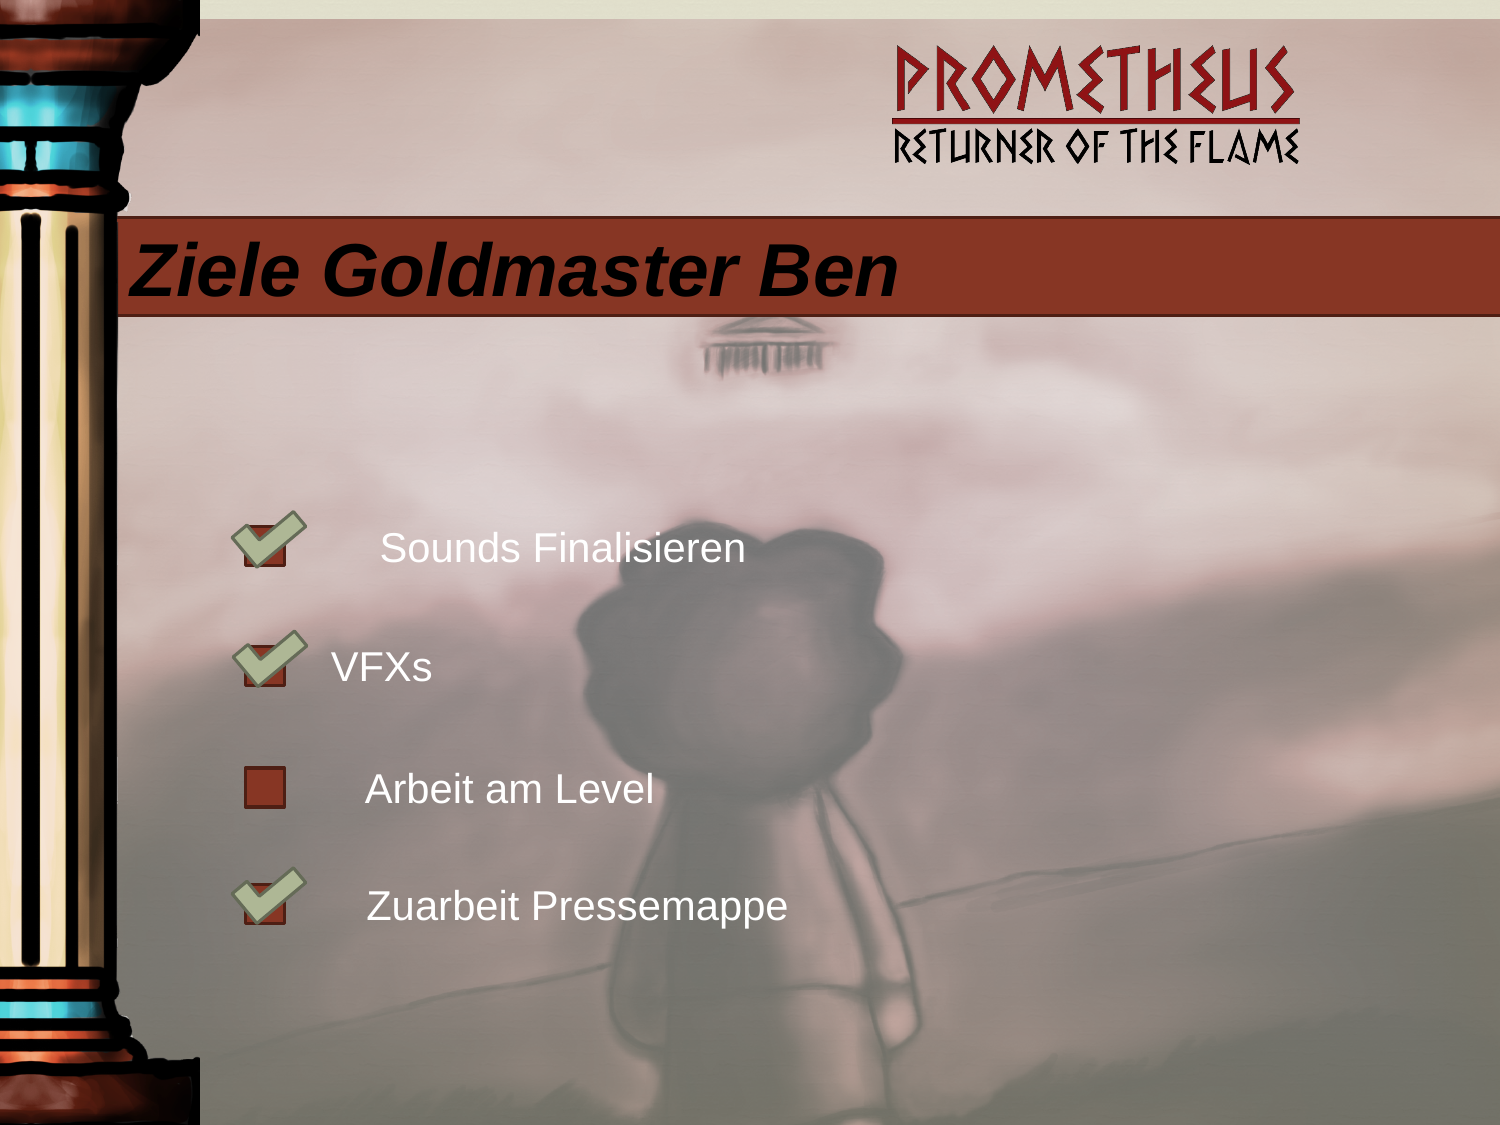

Ziele Goldmaster Ben

Sounds Finalisieren

VFXs

Arbeit am Level

Zuarbeit Pressemappe